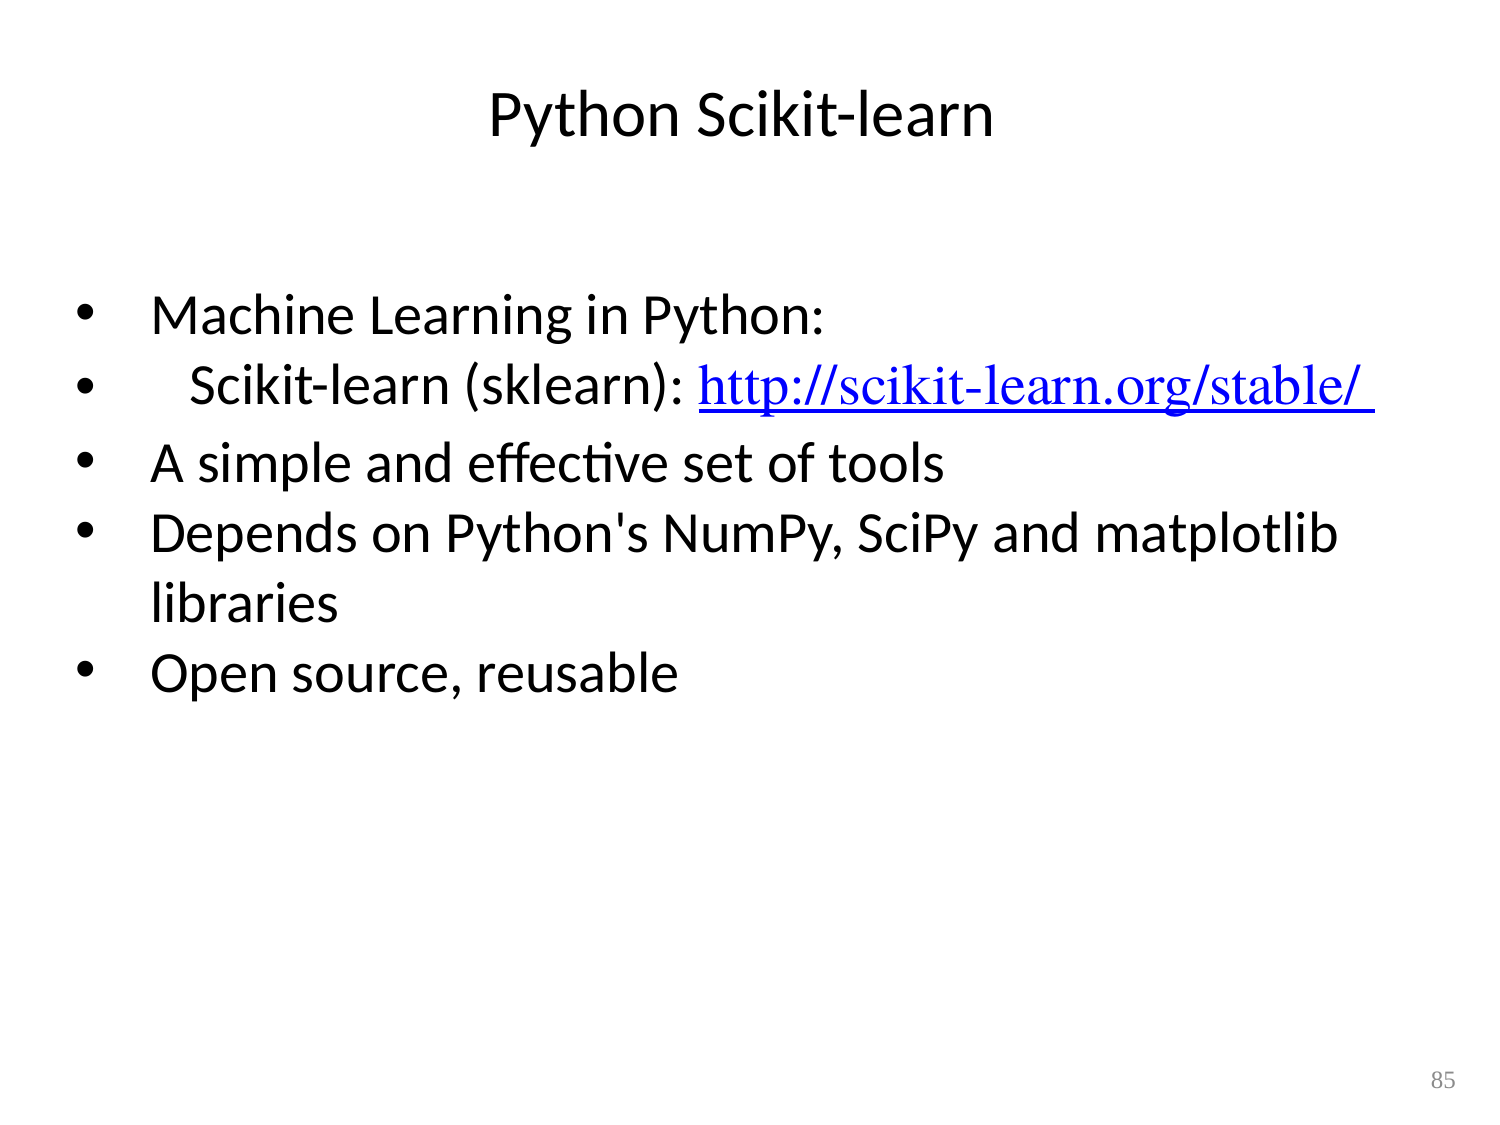

# Python Scikit-learn
Machine Learning in Python:
   Scikit-learn (sklearn): http://scikit-learn.org/stable/
A simple and effective set of tools
Depends on Python's NumPy, SciPy and matplotlib libraries
Open source, reusable
85